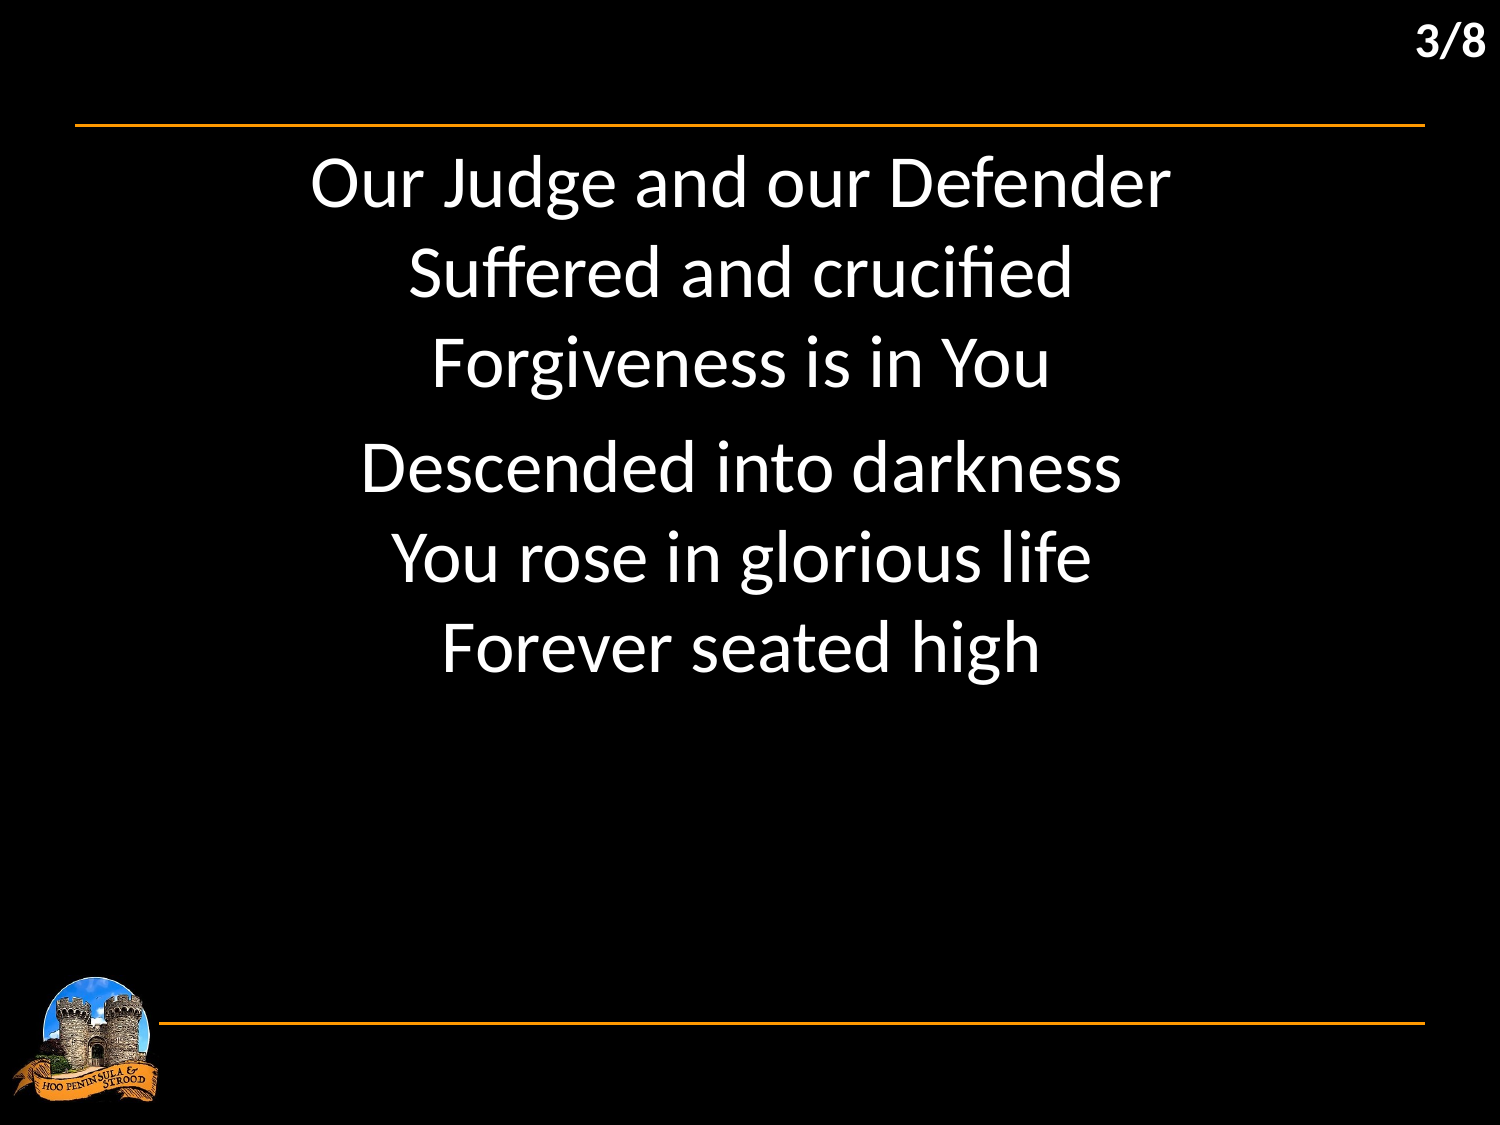

3/8
Our Judge and our Defender
Suffered and crucified
Forgiveness is in You
Descended into darkness
You rose in glorious life
Forever seated high